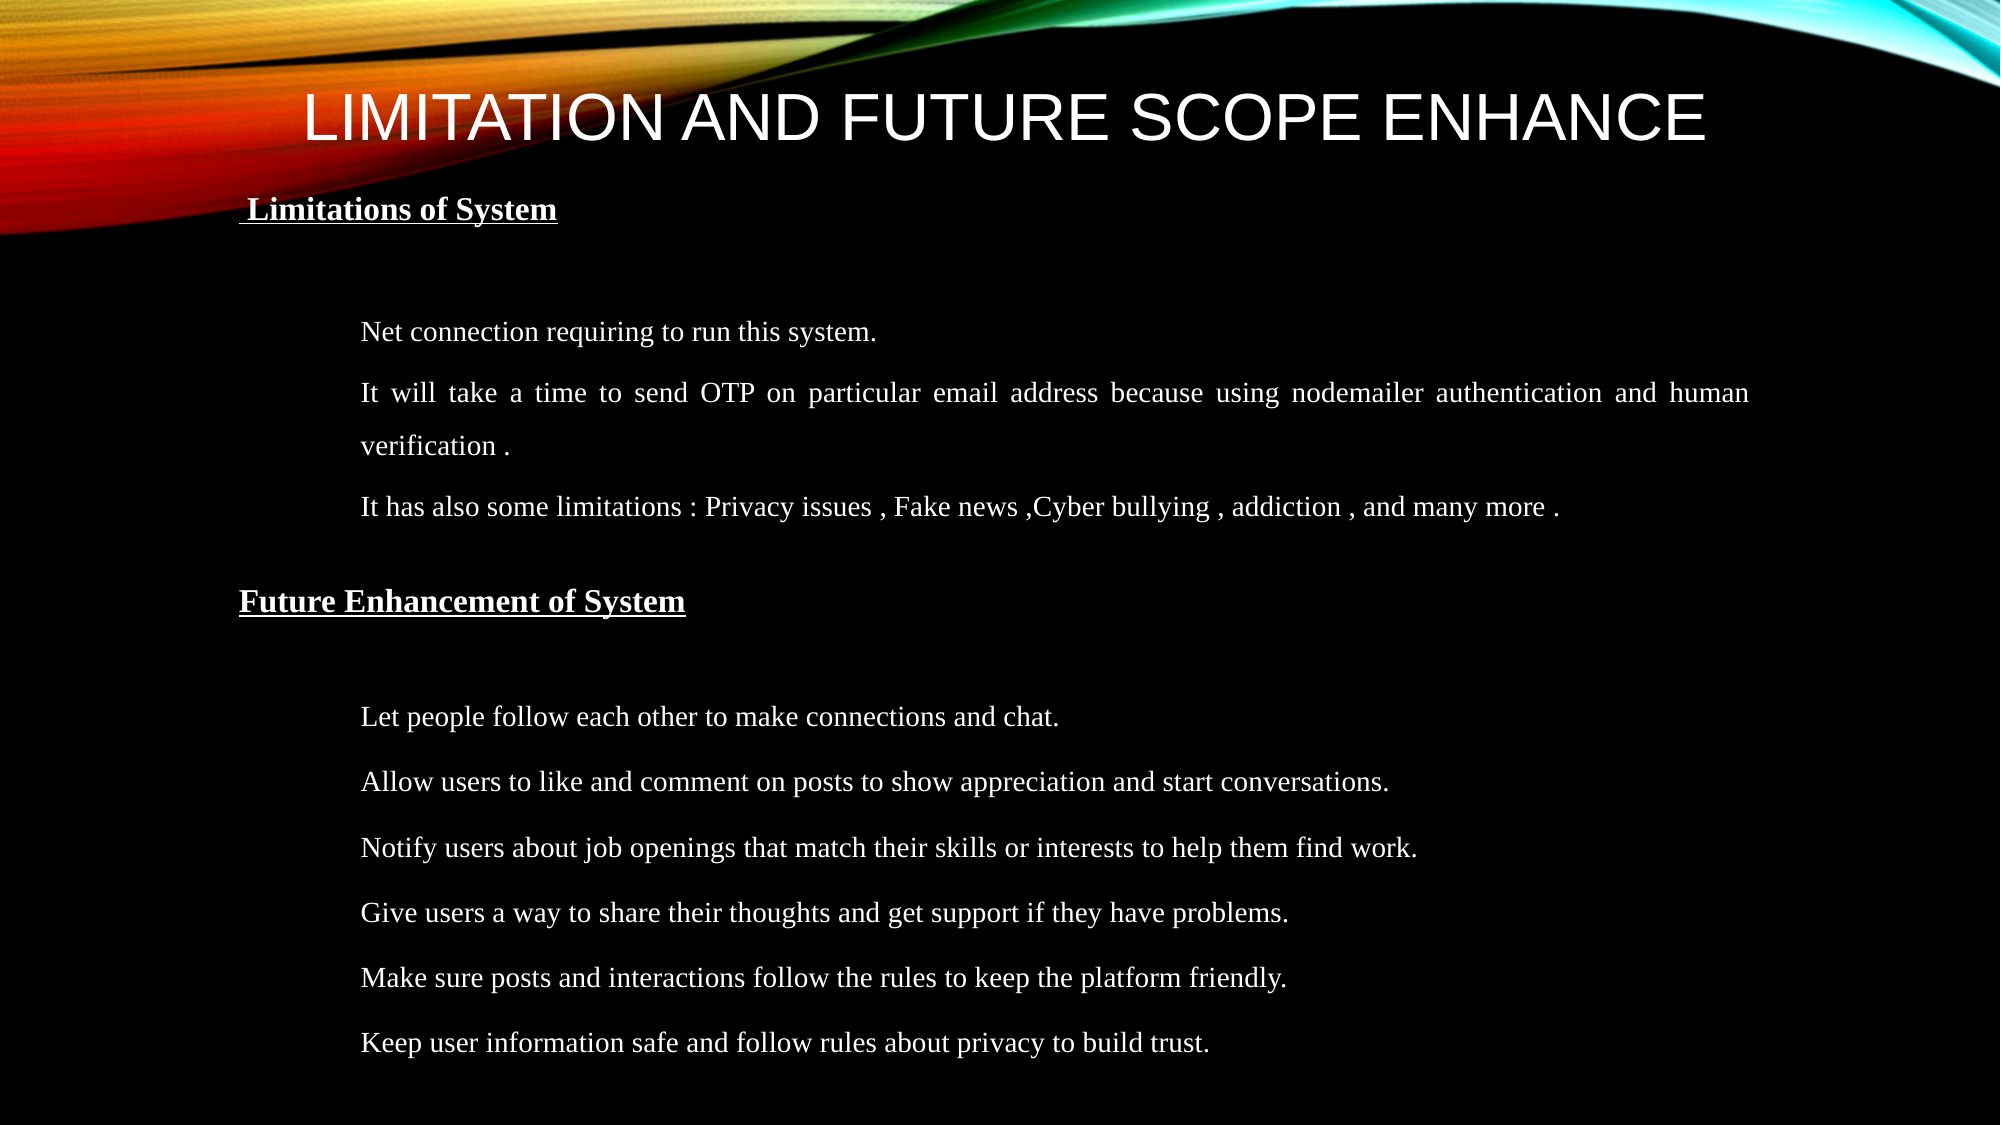

LIMITATION AND FUTURE SCOPE ENHANCE
 Limitations of System

Net connection requiring to run this system.
It will take a time to send OTP on particular email address because using nodemailer authentication and human verification .
It has also some limitations : Privacy issues , Fake news ,Cyber bullying , addiction , and many more .

Future Enhancement of System

Let people follow each other to make connections and chat.
Allow users to like and comment on posts to show appreciation and start conversations.
Notify users about job openings that match their skills or interests to help them find work.
Give users a way to share their thoughts and get support if they have problems.
Make sure posts and interactions follow the rules to keep the platform friendly.
Keep user information safe and follow rules about privacy to build trust.